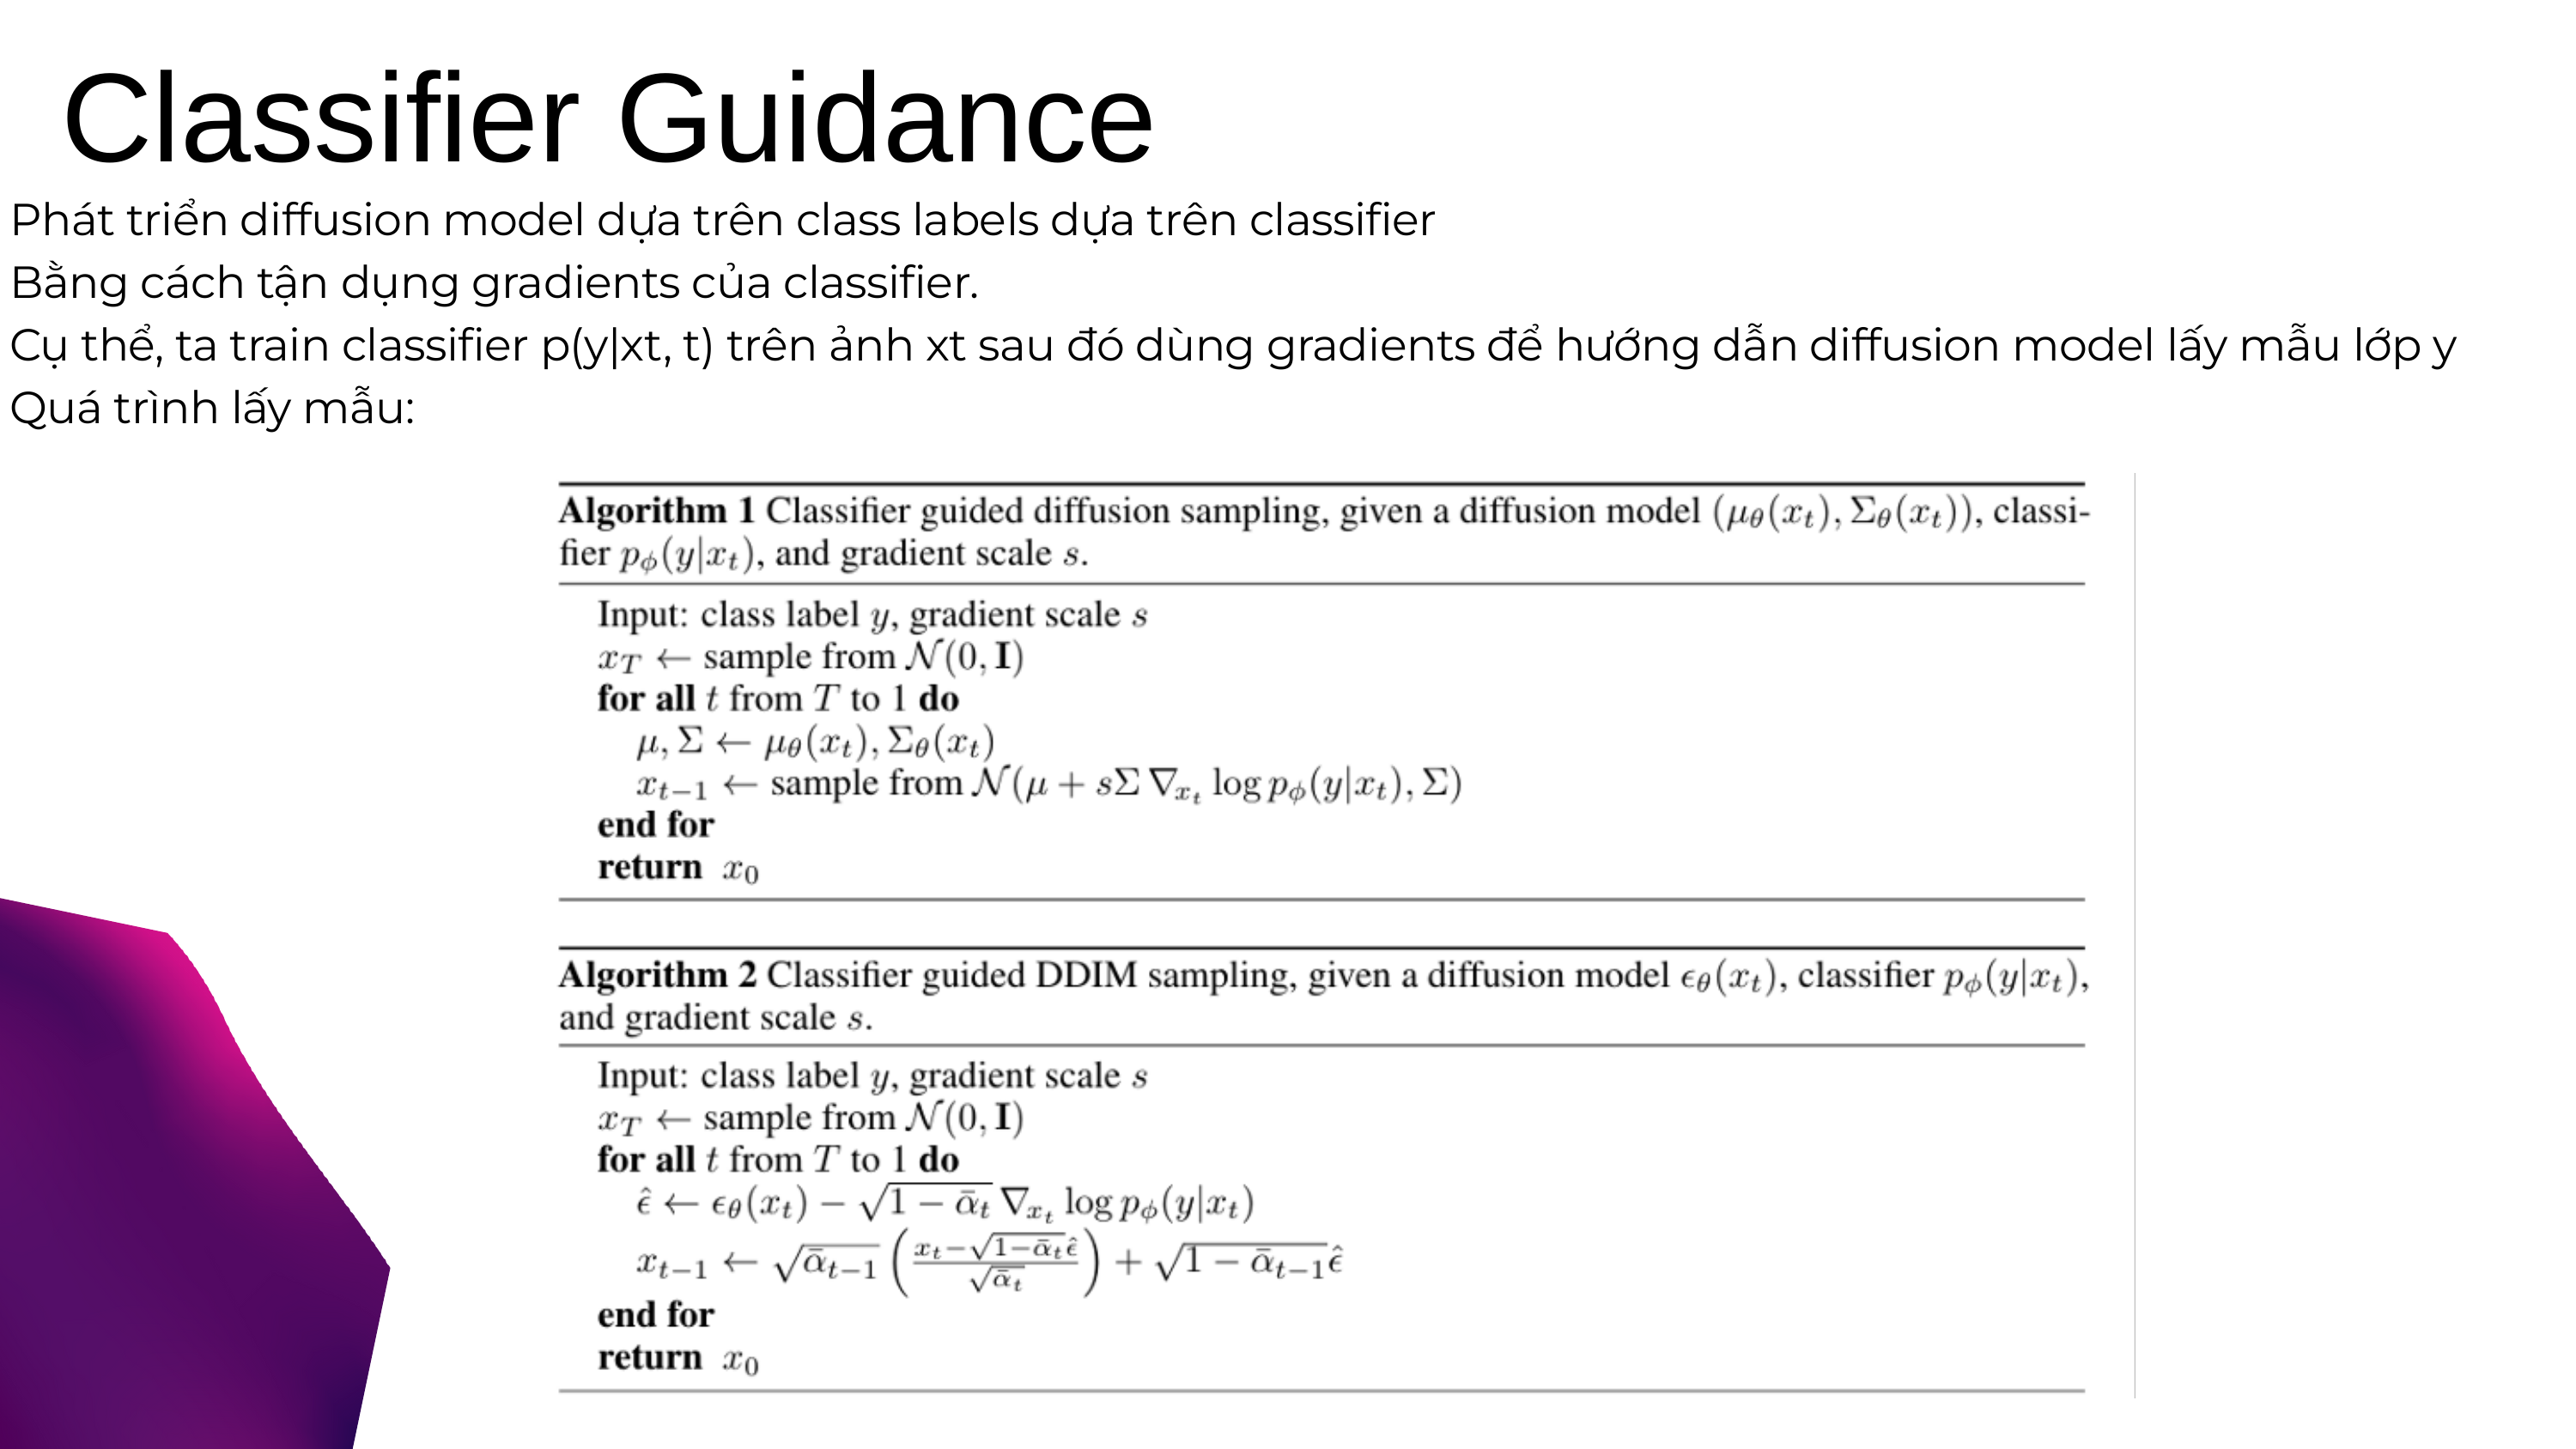

Classifier Guidance
Phát triển diffusion model dựa trên class labels dựa trên classifier
Bằng cách tận dụng gradients của classifier.
Cụ thể, ta train classifier p(y|x­t, t) trên ảnh xt sau đó dùng gradients để hướng dẫn diffusion model lấy mẫu lớp y
Quá trình lấy mẫu: